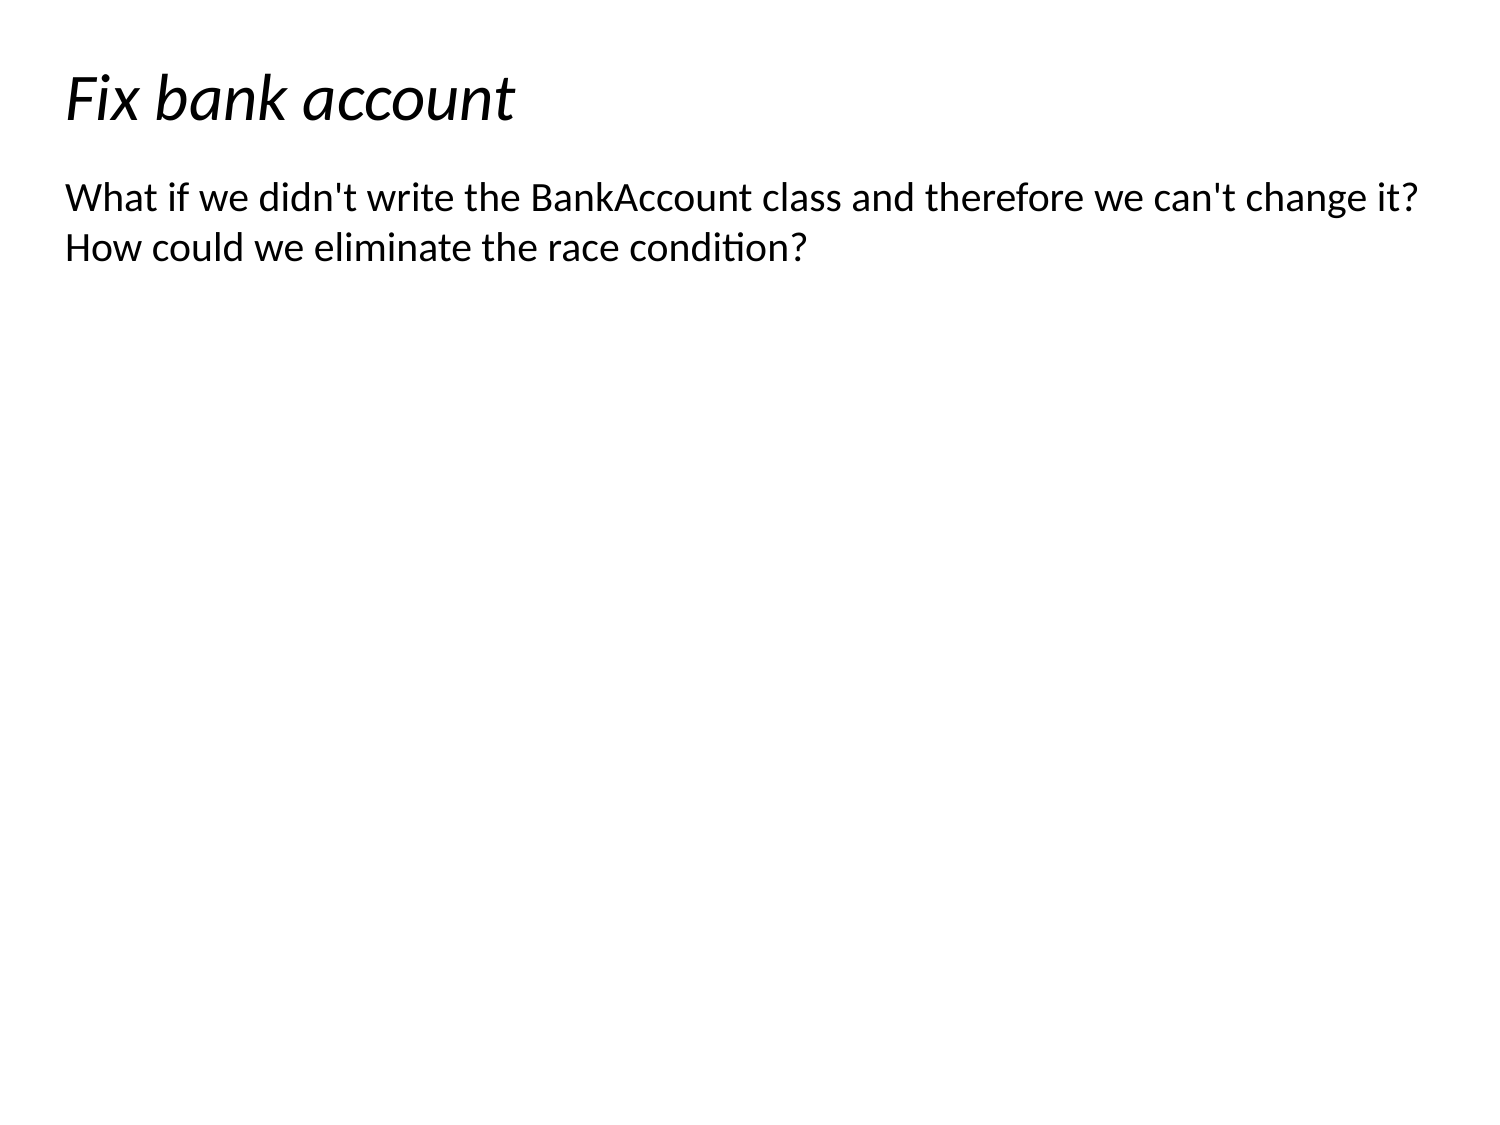

# Fix bank account
What if we didn't write the BankAccount class and therefore we can't change it?  How could we eliminate the race condition?